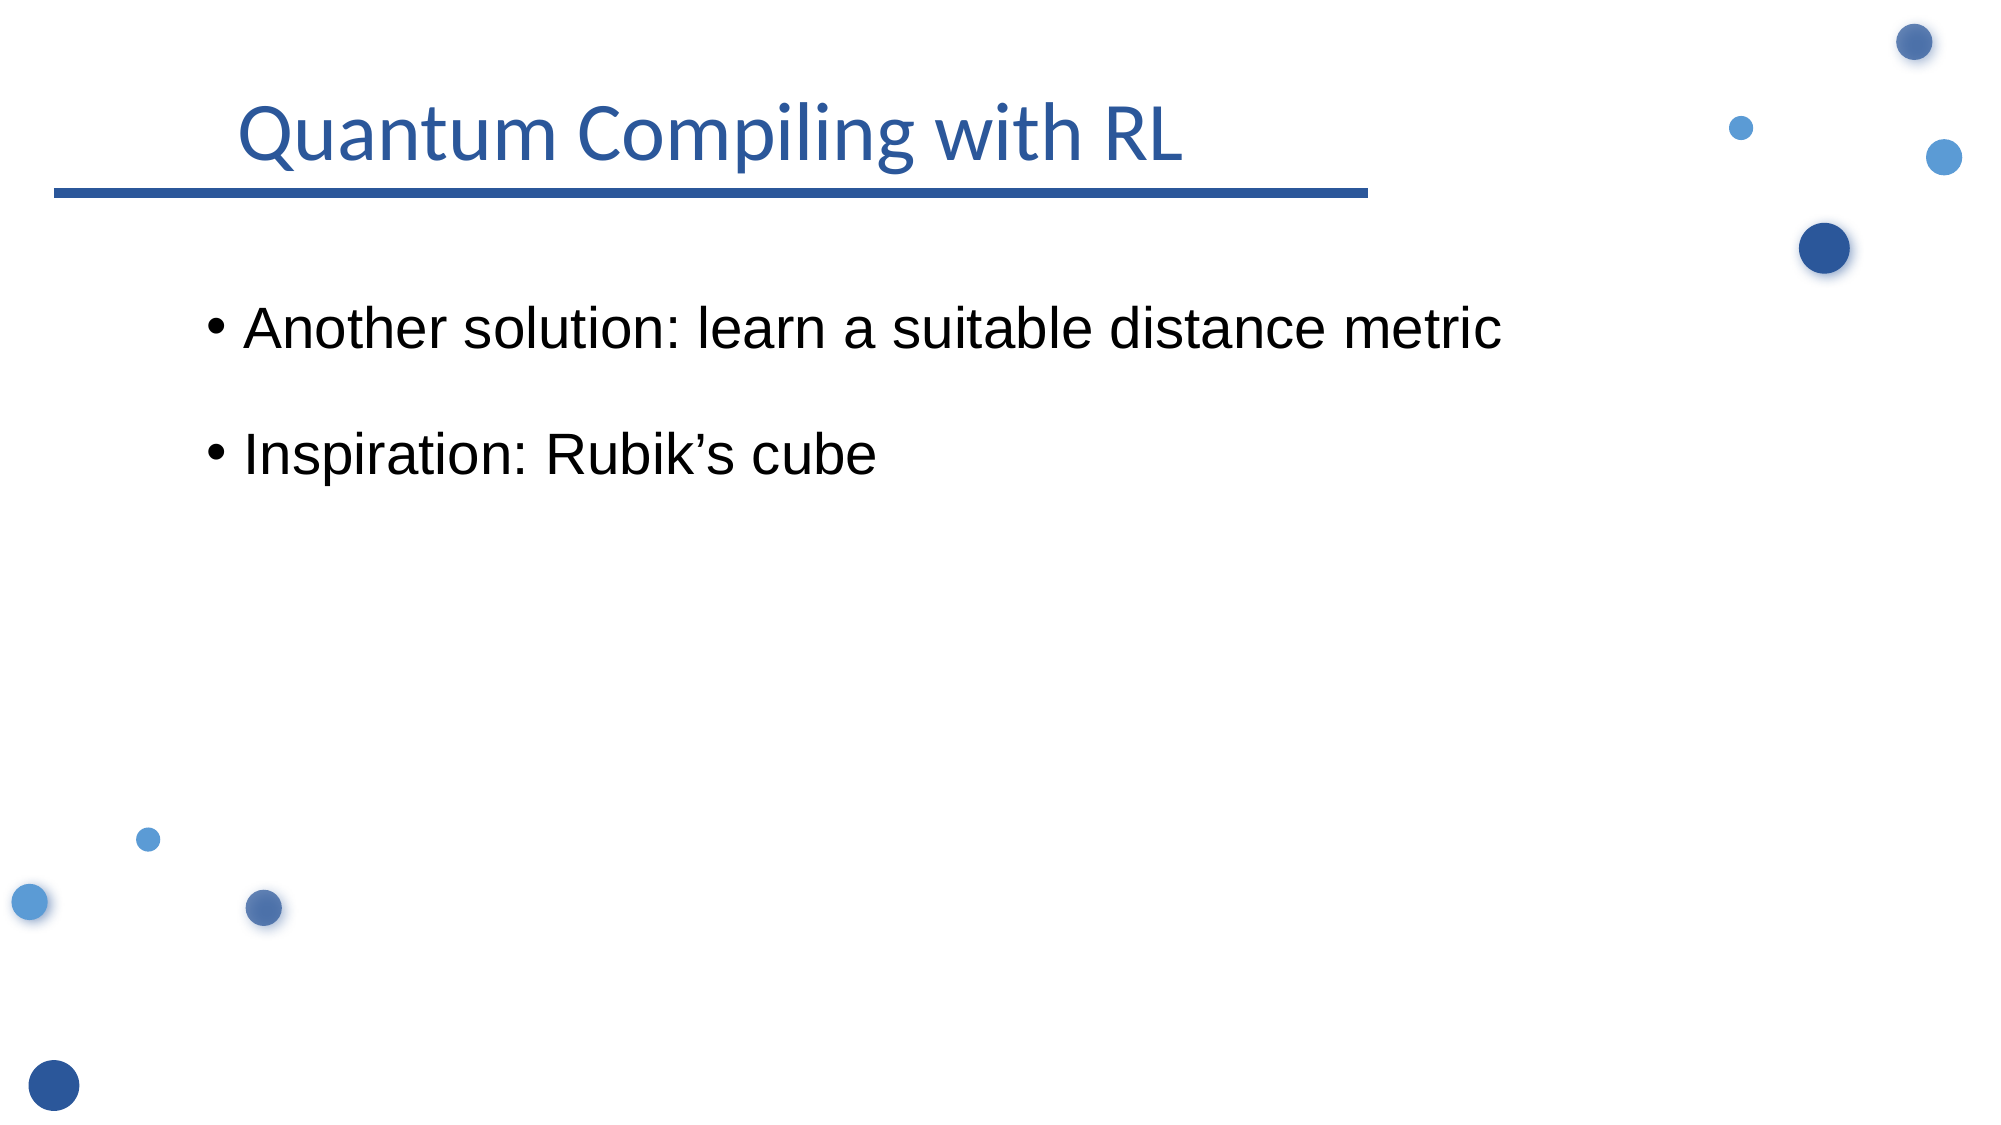

Quantum Compiling with RL

Another solution: learn a suitable distance metric
Inspiration: Rubik’s cube